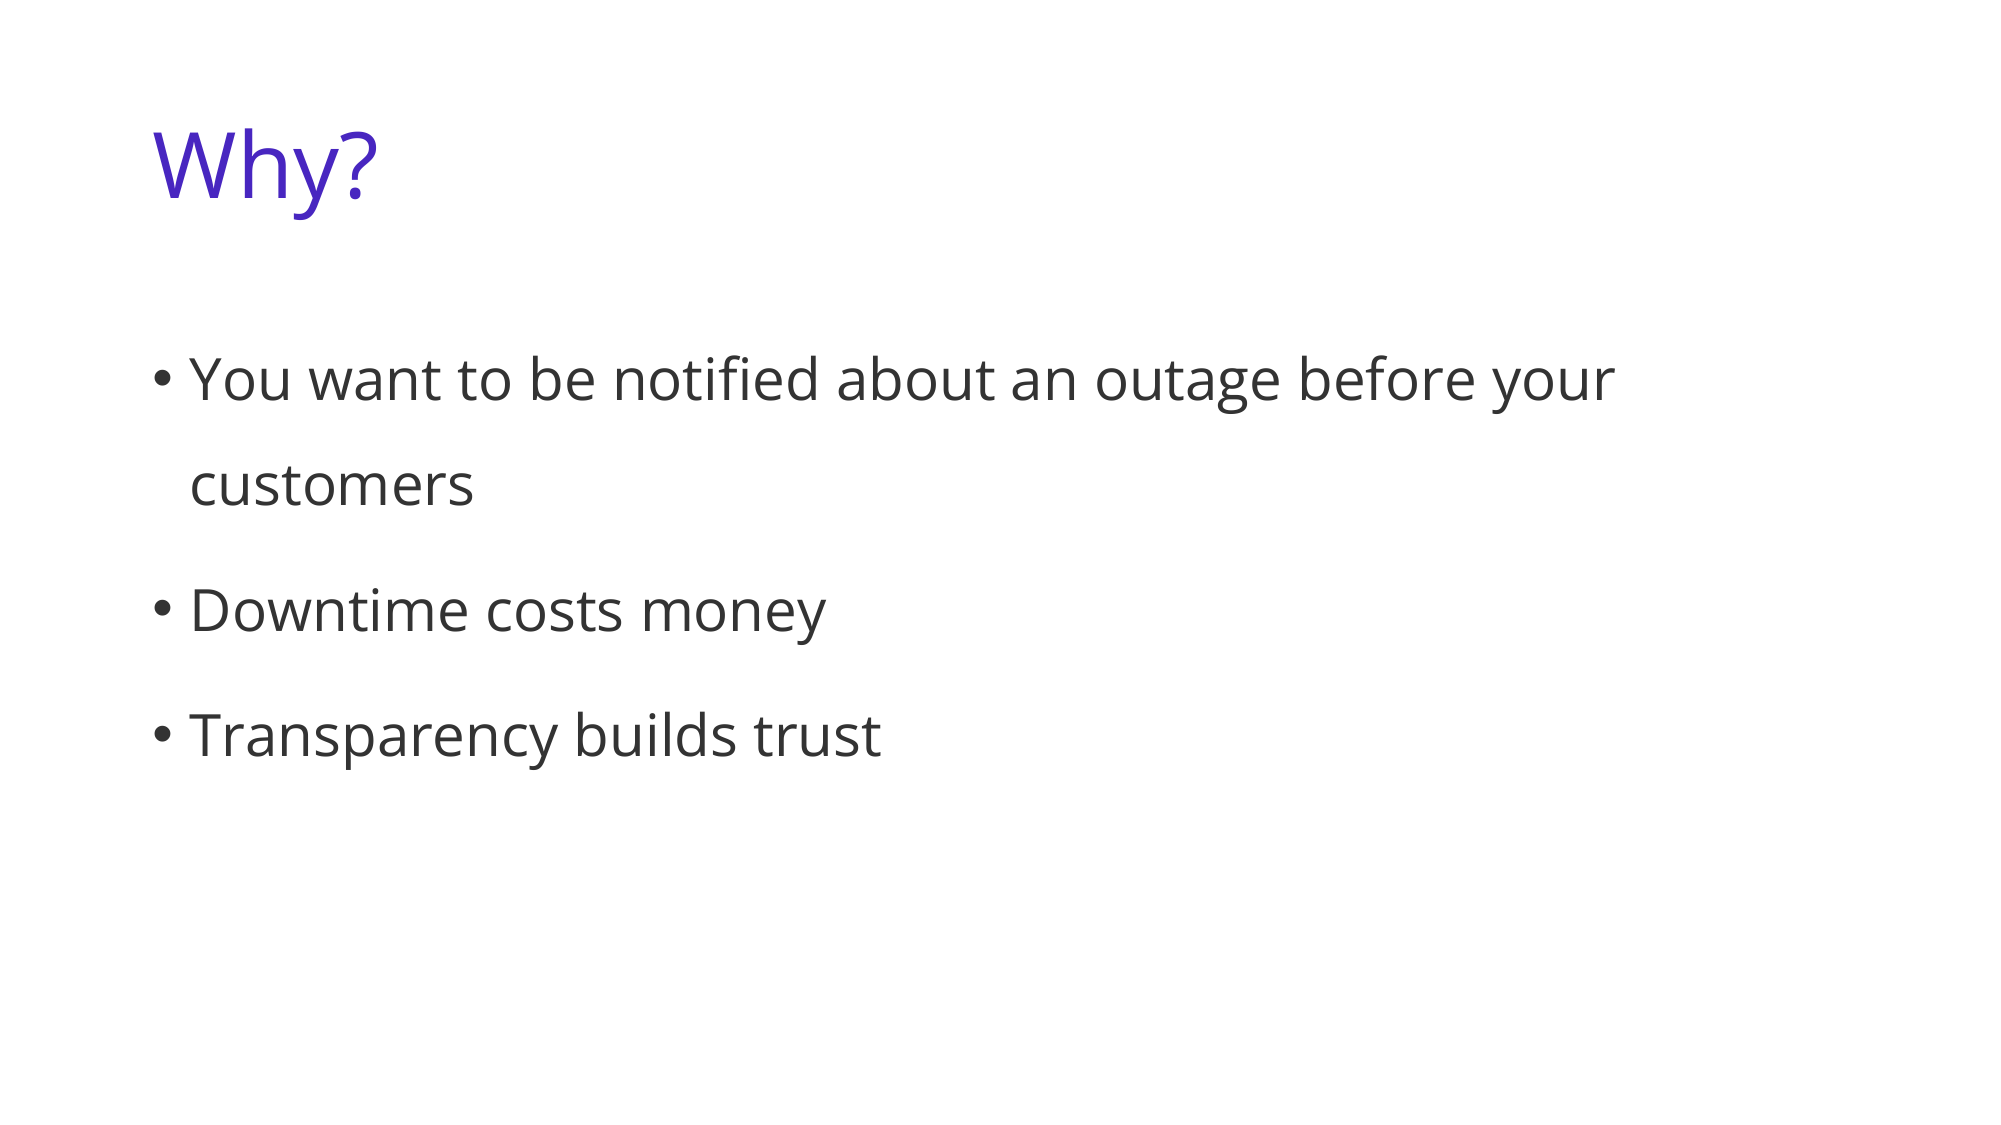

# Why?
You want to be notified about an outage before your customers
Downtime costs money
Transparency builds trust